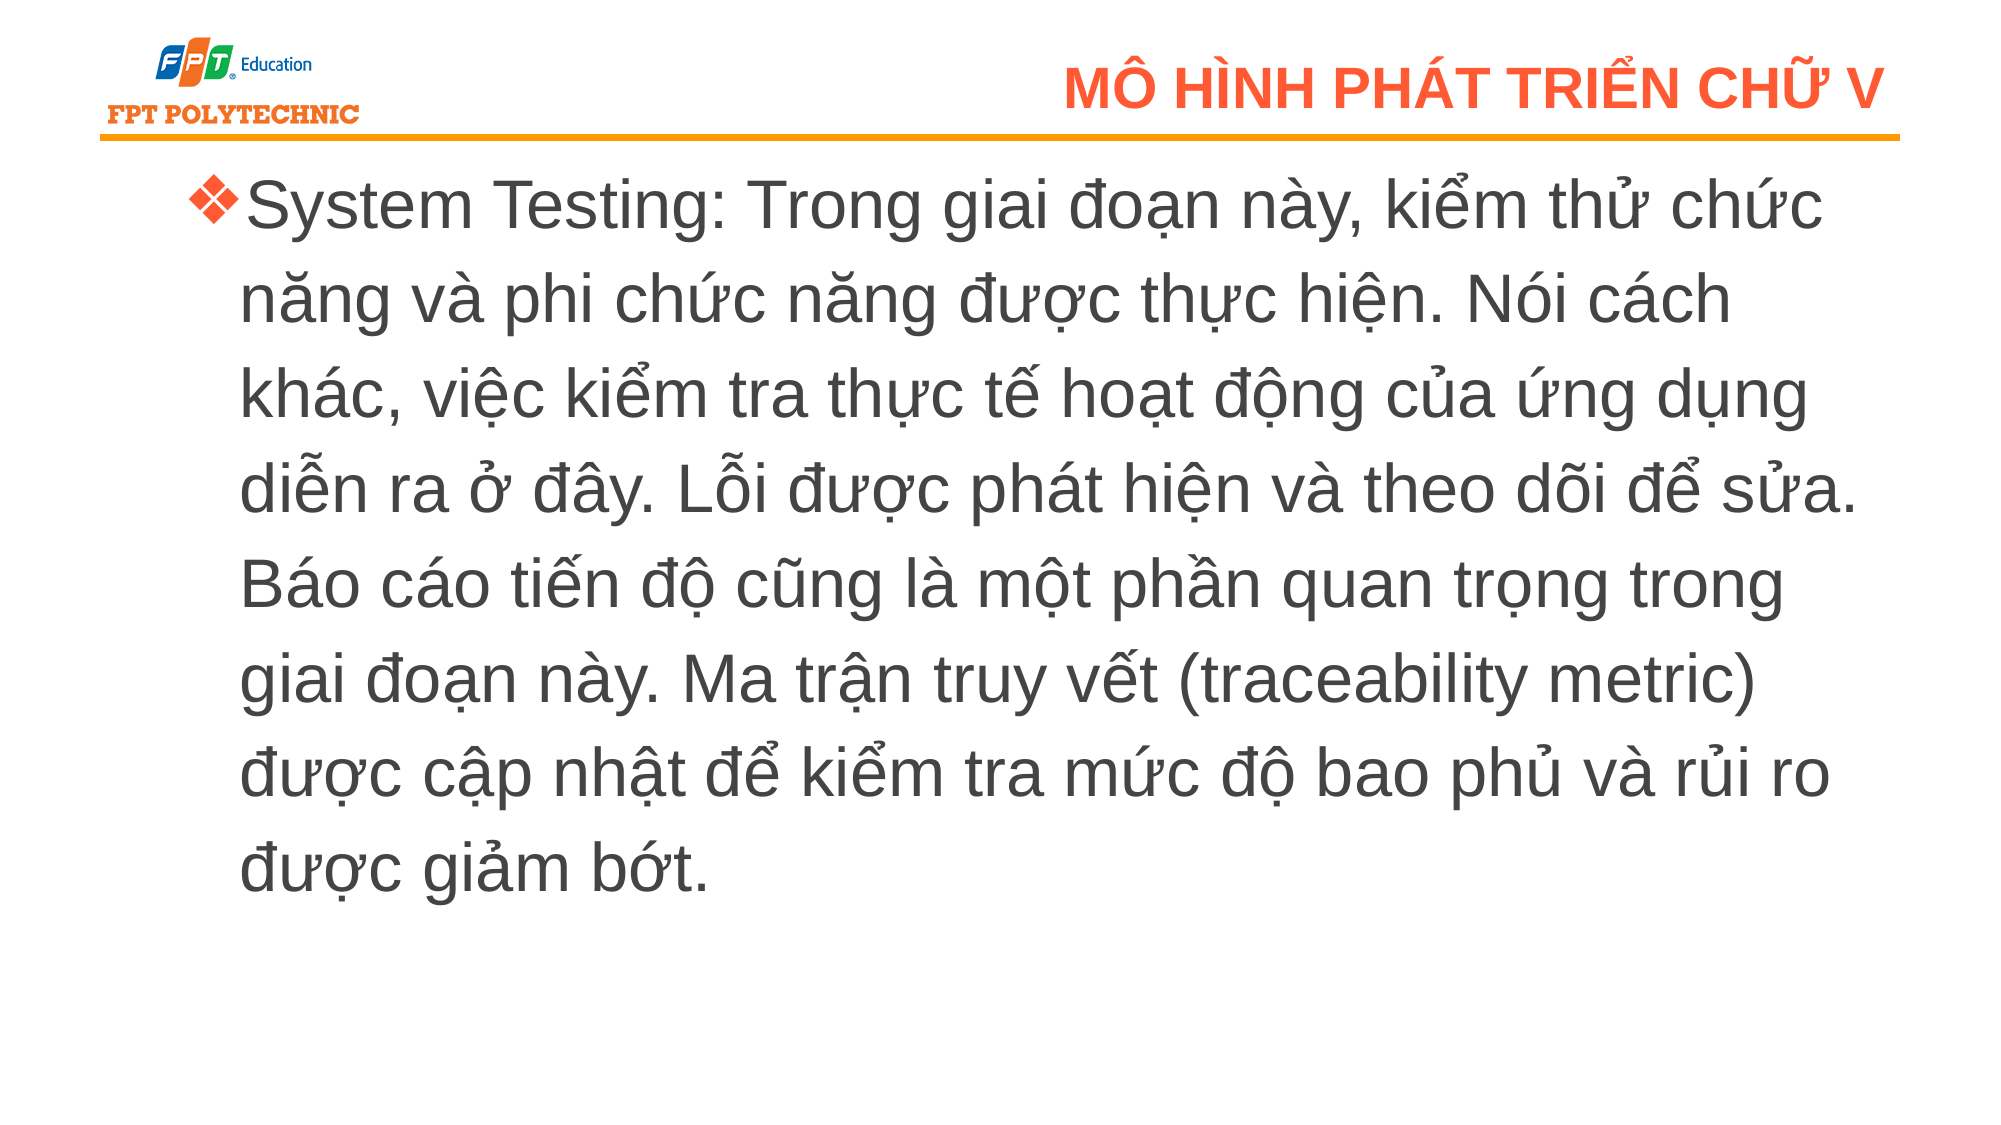

# Mô hình phát triển chữ v
System Testing: Trong giai đoạn này, kiểm thử chức năng và phi chức năng được thực hiện. Nói cách khác, việc kiểm tra thực tế hoạt động của ứng dụng diễn ra ở đây. Lỗi được phát hiện và theo dõi để sửa. Báo cáo tiến độ cũng là một phần quan trọng trong giai đoạn này. Ma trận truy vết (traceability metric) được cập nhật để kiểm tra mức độ bao phủ và rủi ro được giảm bớt.